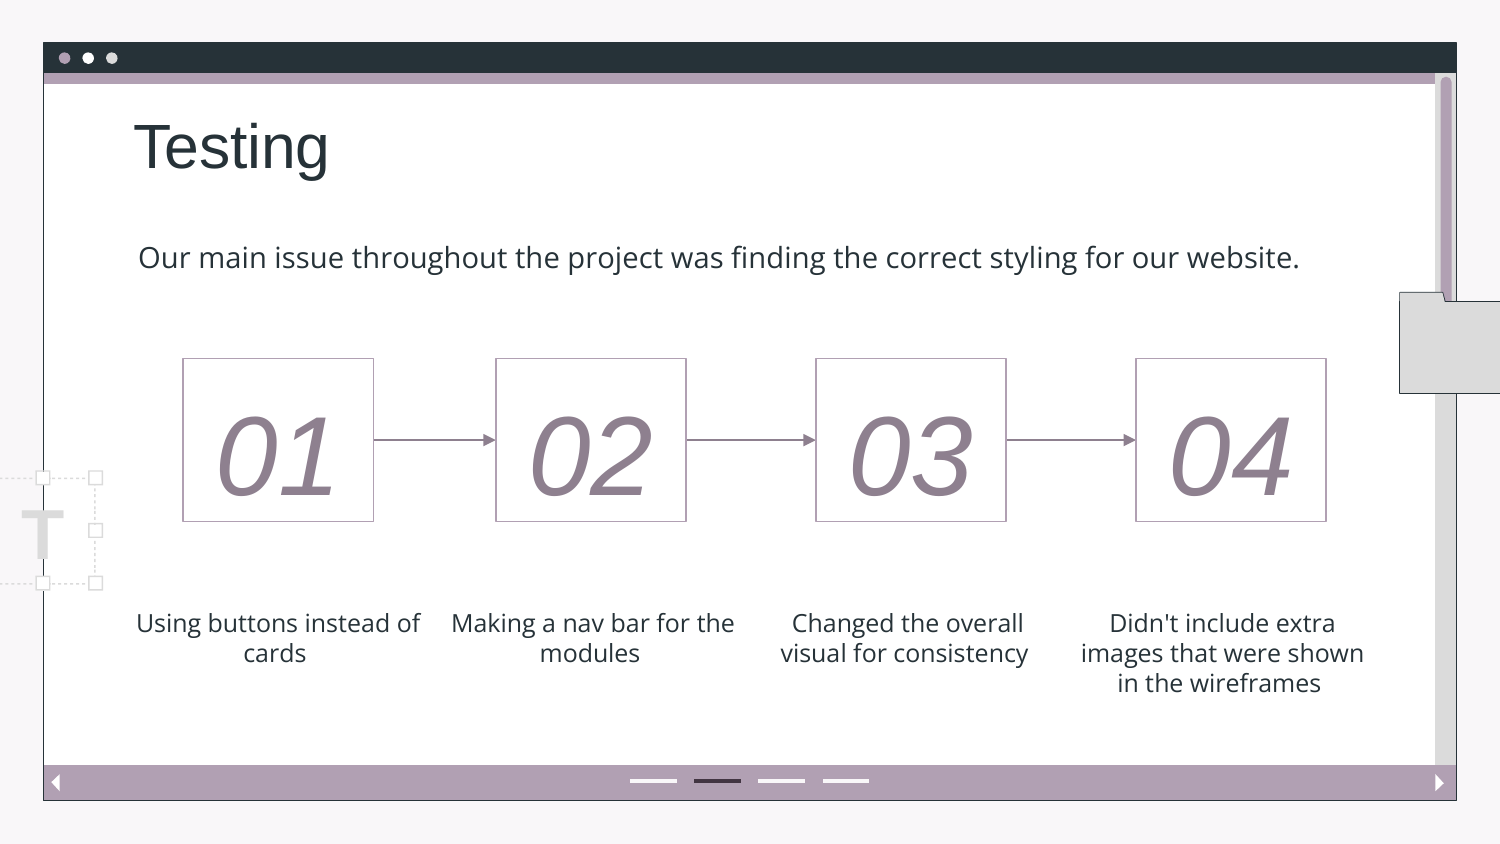

# Testing
Our main issue throughout the project was finding the correct styling for our website.
01
02
03
04
Using buttons instead of cards
Making a nav bar for the modules
Changed the overall visual for consistency
Didn't include extra images that were shown in the wireframes